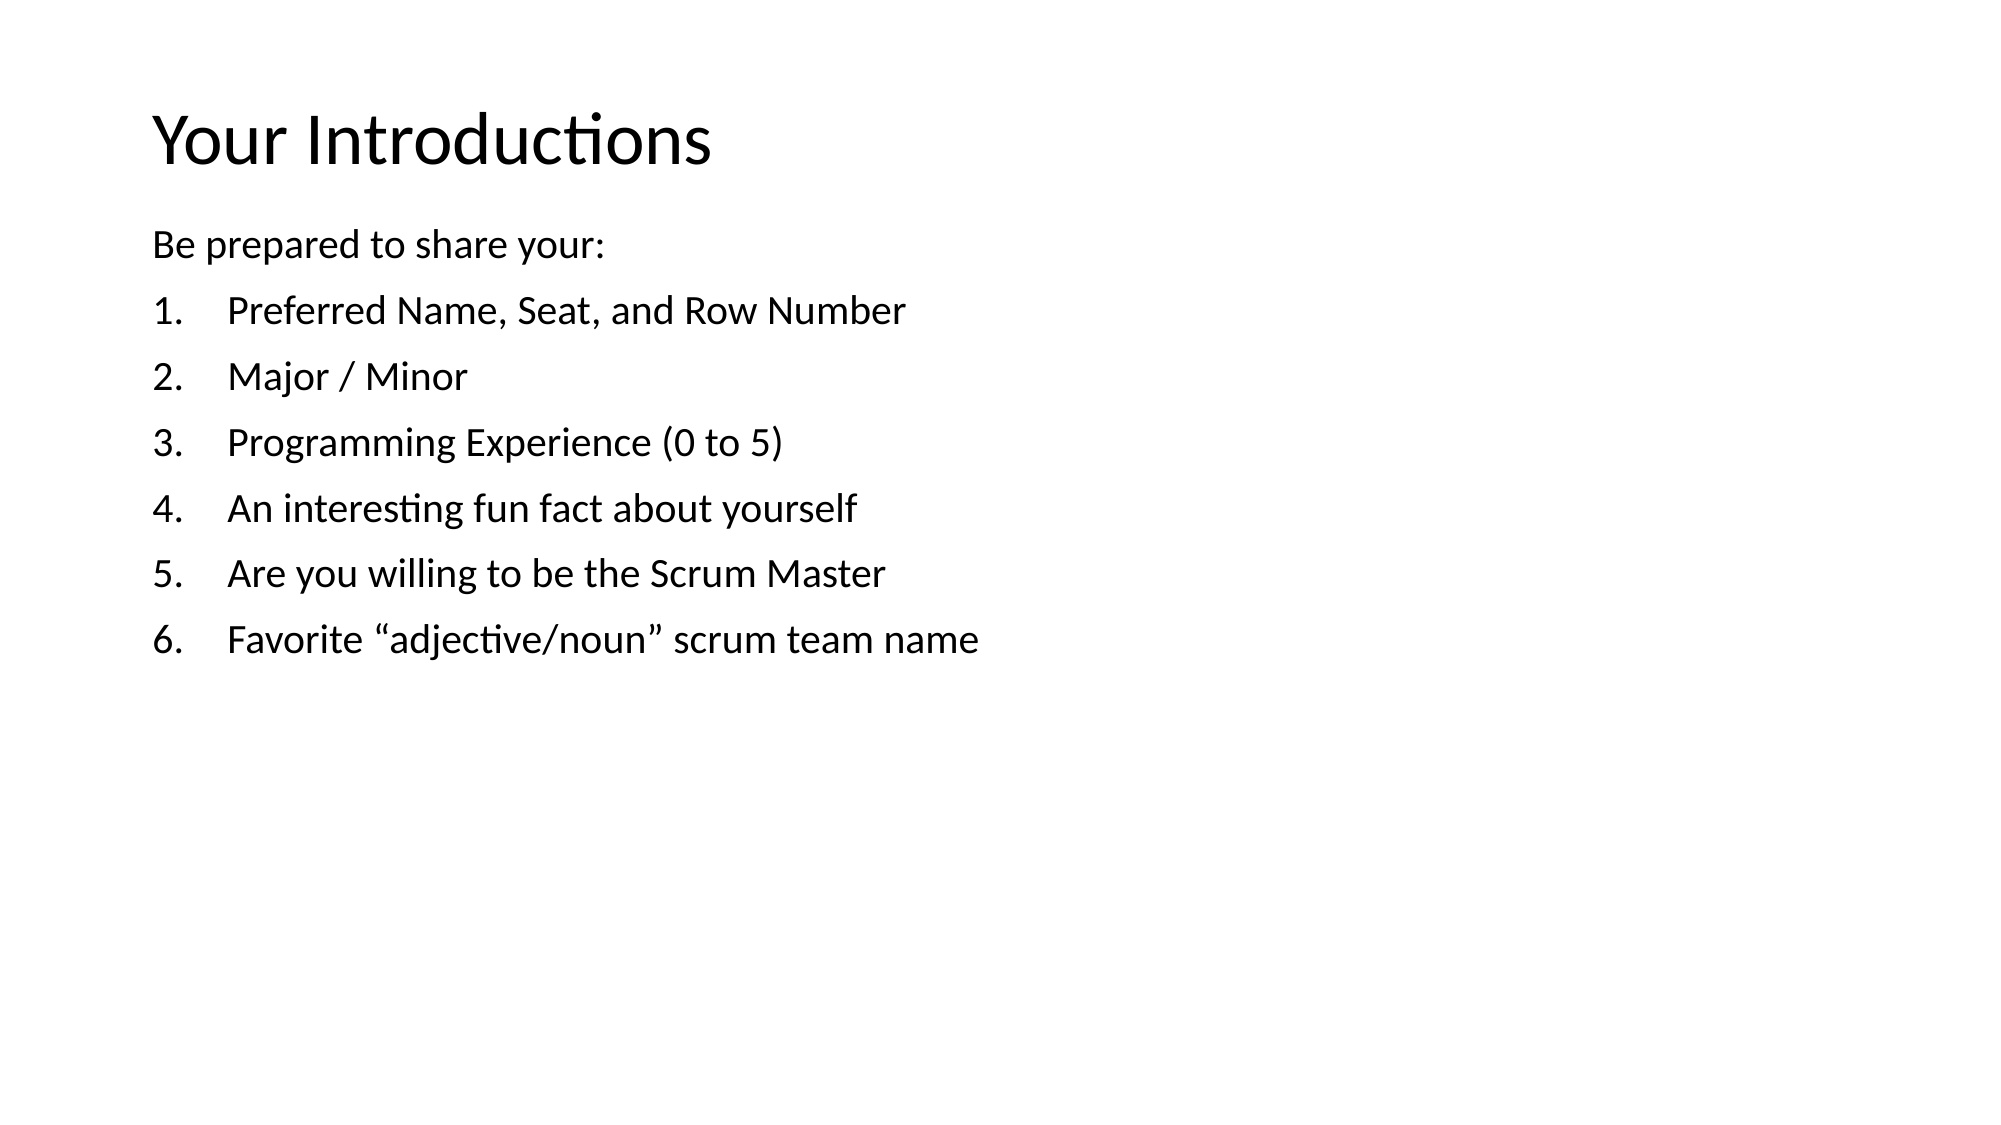

# Your Introductions
Be prepared to share your:
Preferred Name, Seat, and Row Number
Major / Minor
Programming Experience (0 to 5)
An interesting fun fact about yourself
Are you willing to be the Scrum Master
Favorite “adjective/noun” scrum team name